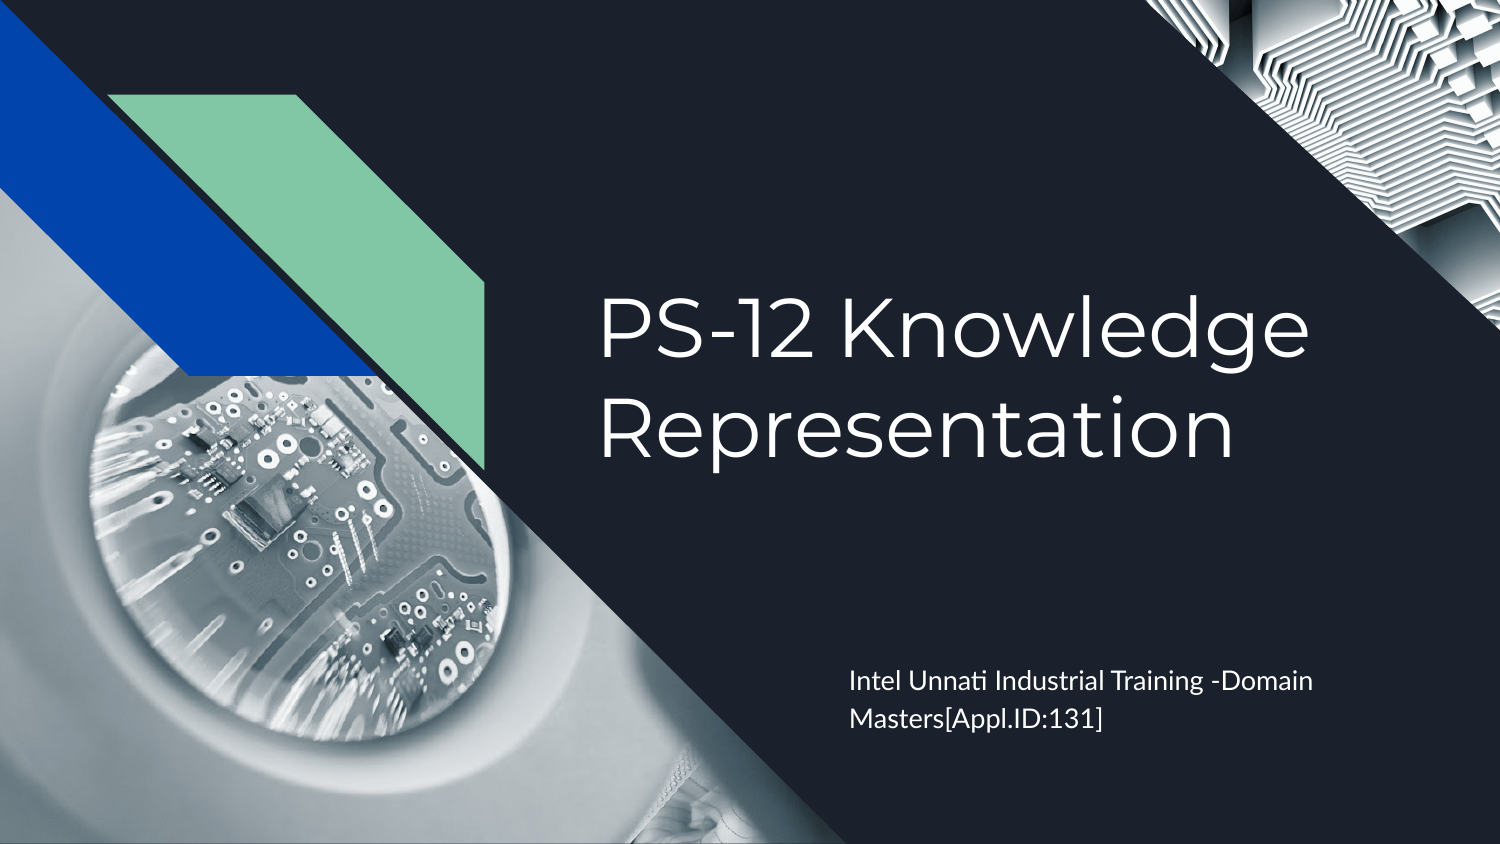

# PS-12 Knowledge Representation
Intel Unnati Industrial Training -Domain Masters[Appl.ID:131]